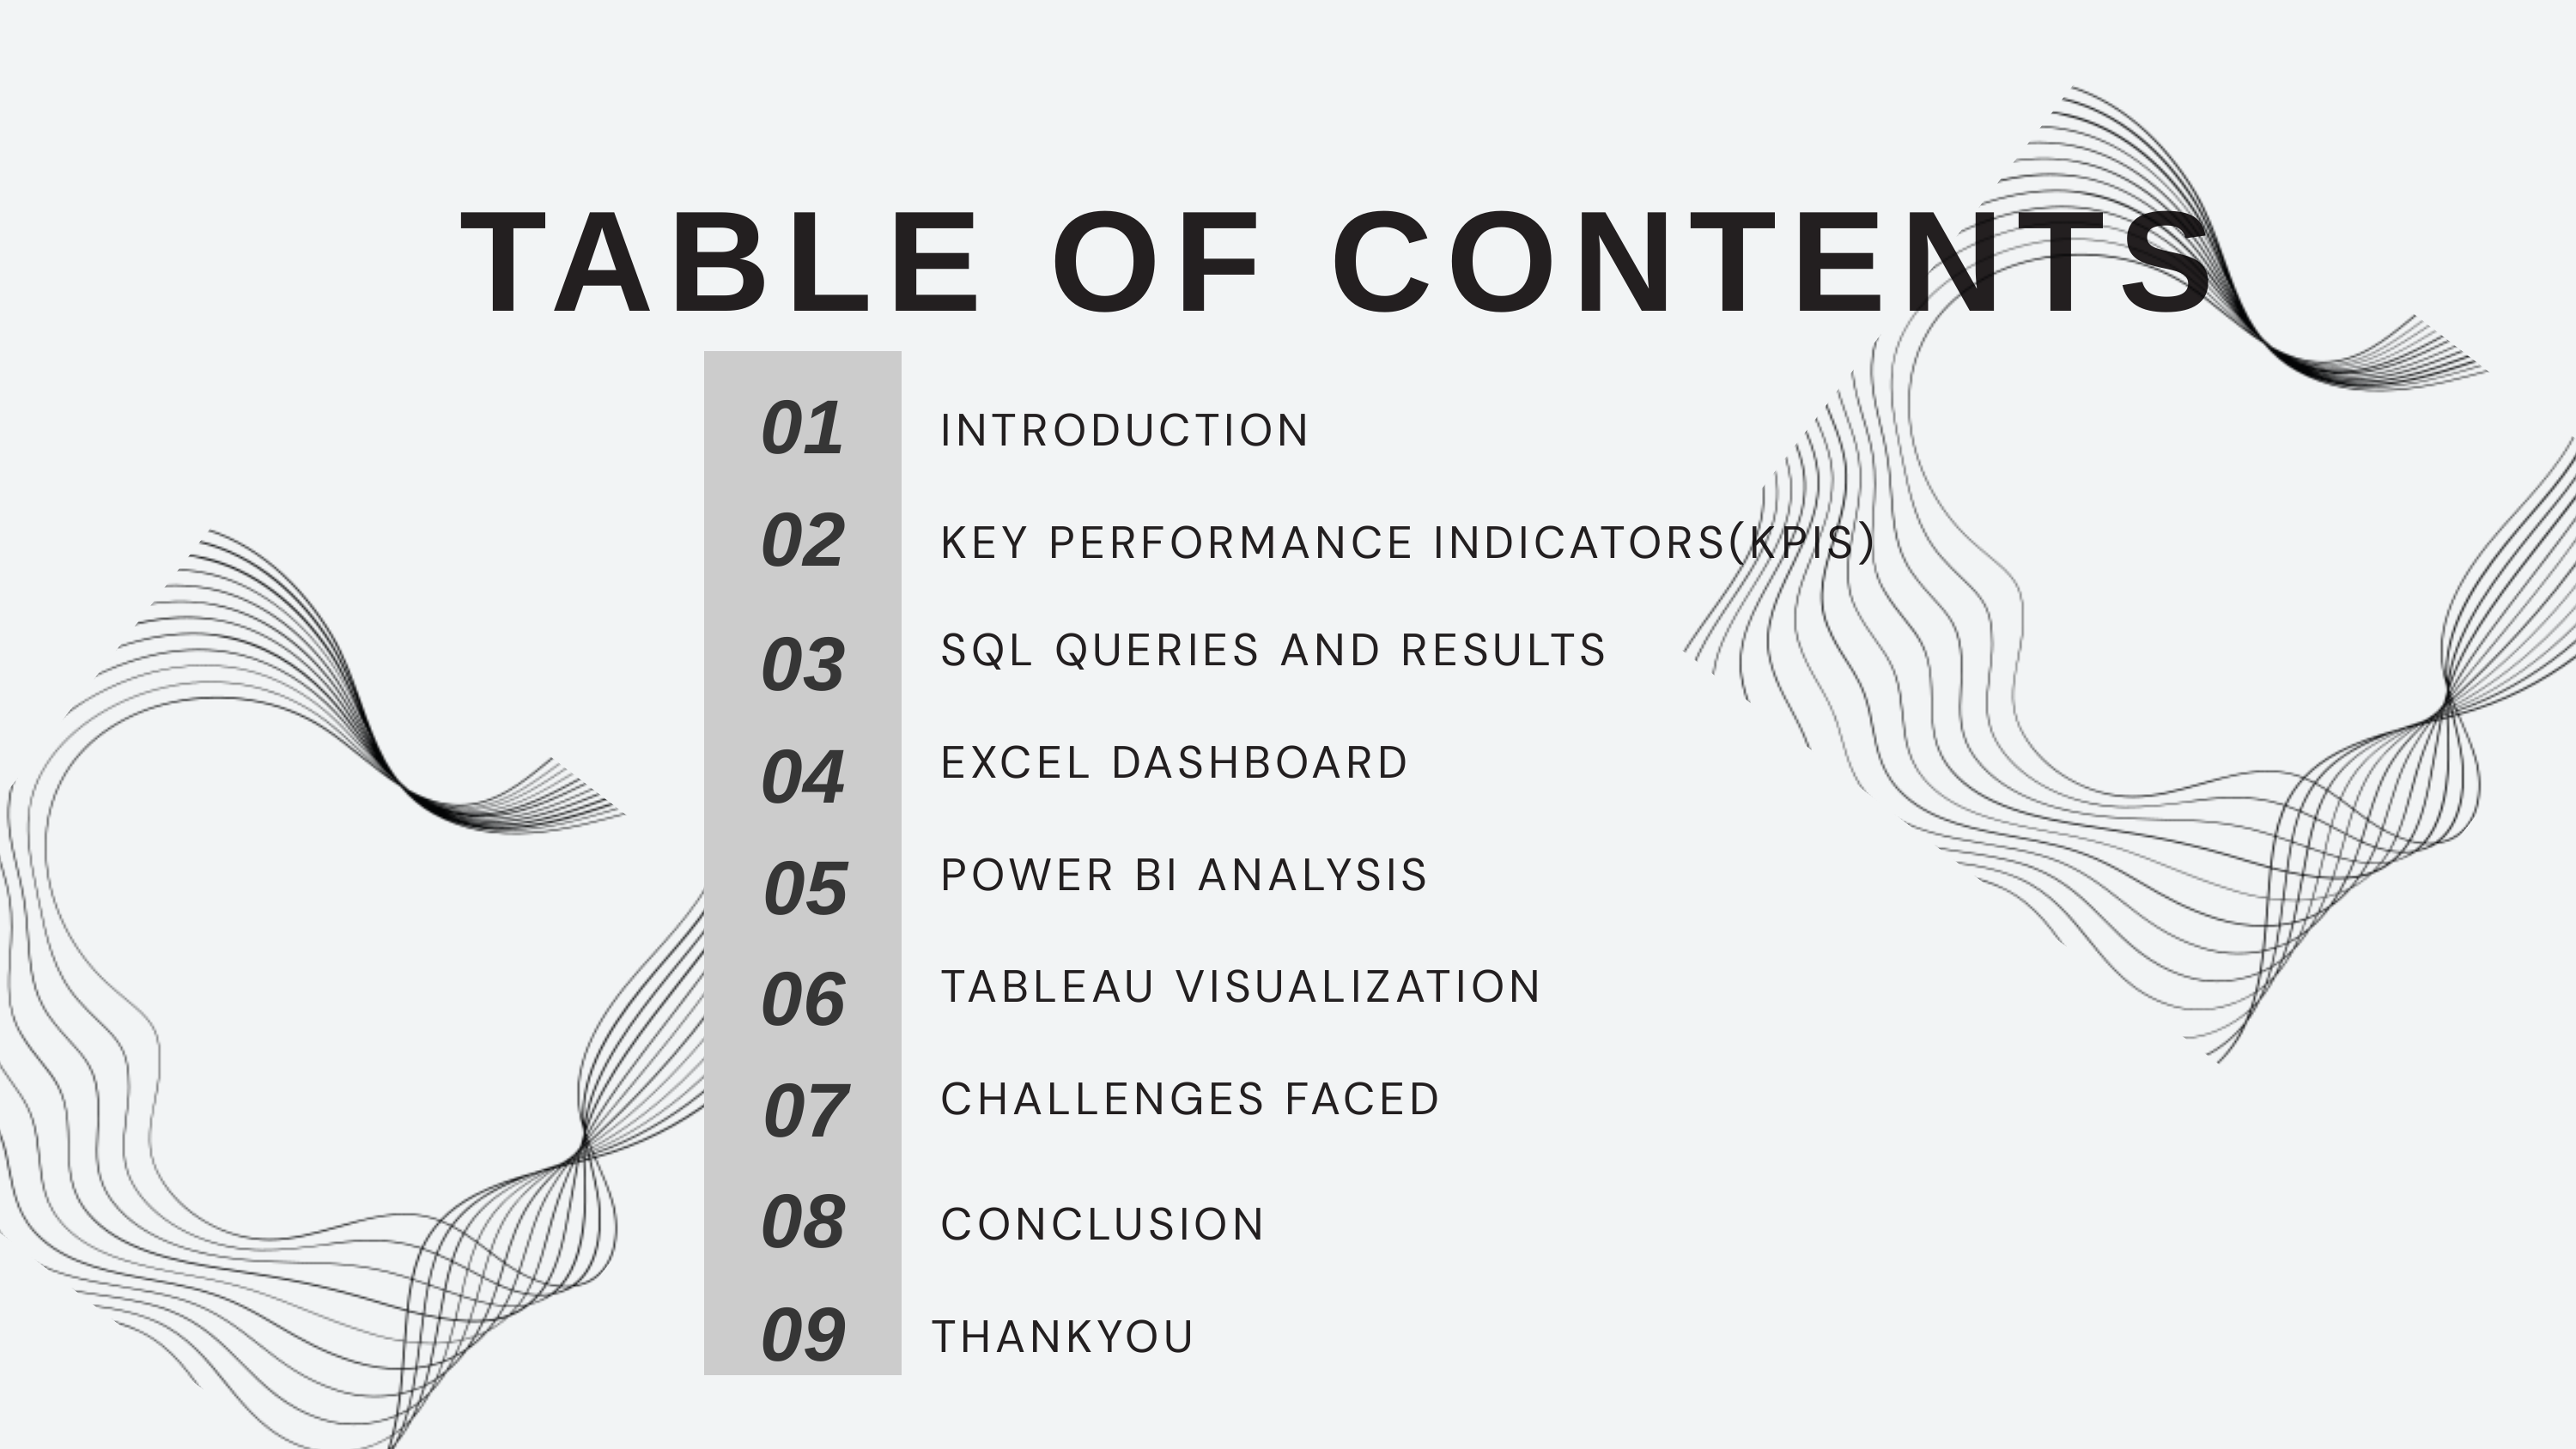

TABLE OF CONTENTS

01
INTRODUCTION
02
KEY PERFORMANCE INDICATORS(KPIS)
SQL QUERIES AND RESULTS
03

EXCEL DASHBOARD
04
POWER BI ANALYSIS
05
TABLEAU VISUALIZATION
06
07
CHALLENGES FACED
08
CONCLUSION
09
THANKYOU